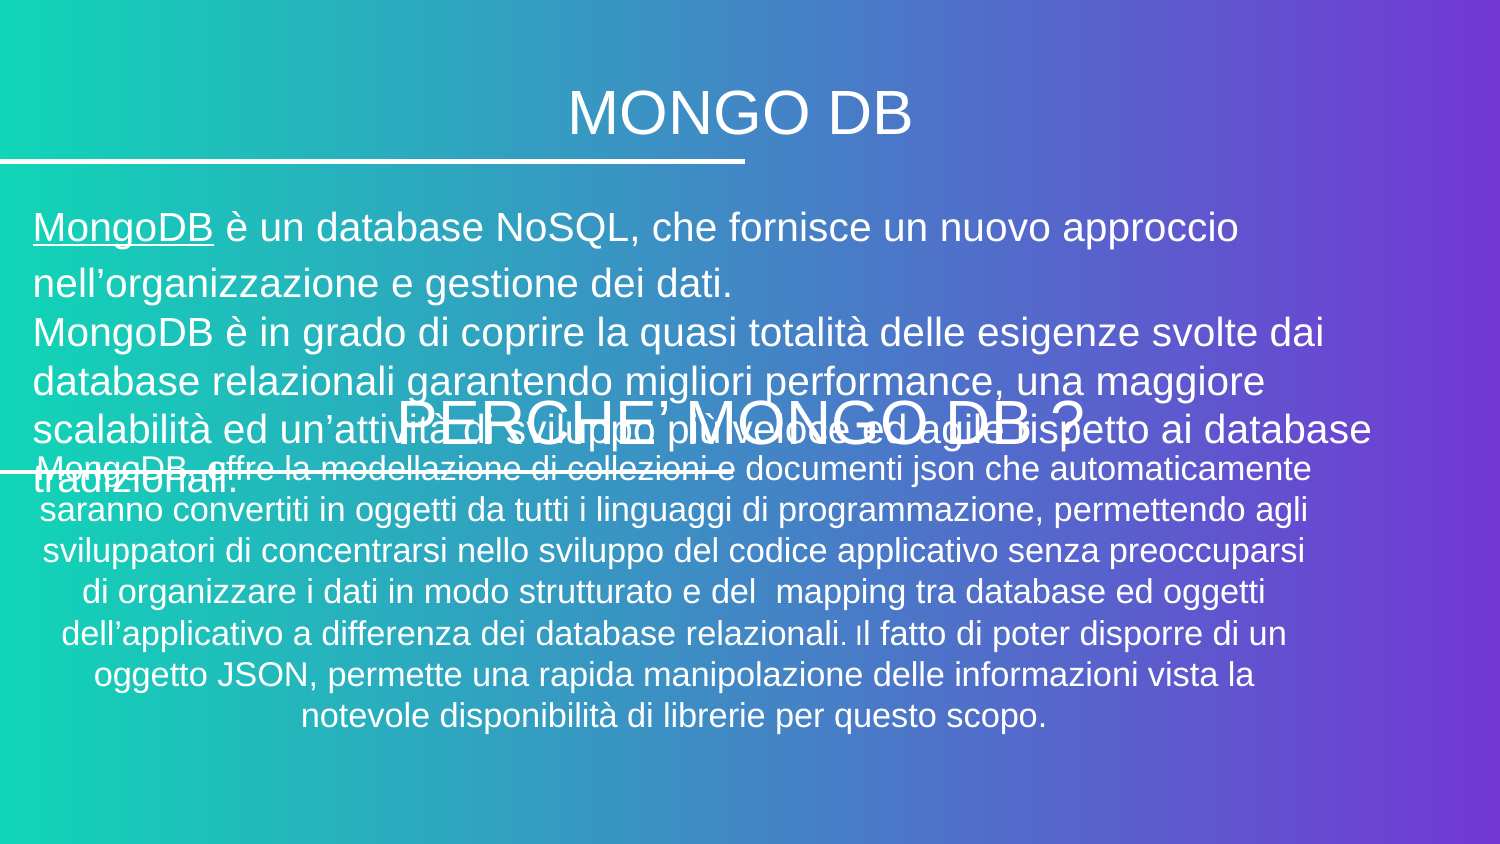

MONGO DB
MongoDB è un database NoSQL, che fornisce un nuovo approccio nell’organizzazione e gestione dei dati.
MongoDB è in grado di coprire la quasi totalità delle esigenze svolte dai database relazionali garantendo migliori performance, una maggiore scalabilità ed un’attività di sviluppo più veloce ed agile rispetto ai database tradizionali.
PERCHE’ MONGO DB ?
# MongoDB, offre la modellazione di collezioni e documenti json che automaticamente saranno convertiti in oggetti da tutti i linguaggi di programmazione, permettendo agli sviluppatori di concentrarsi nello sviluppo del codice applicativo senza preoccuparsi di organizzare i dati in modo strutturato e del  mapping tra database ed oggetti dell’applicativo a differenza dei database relazionali. Il fatto di poter disporre di un oggetto JSON, permette una rapida manipolazione delle informazioni vista la notevole disponibilità di librerie per questo scopo.